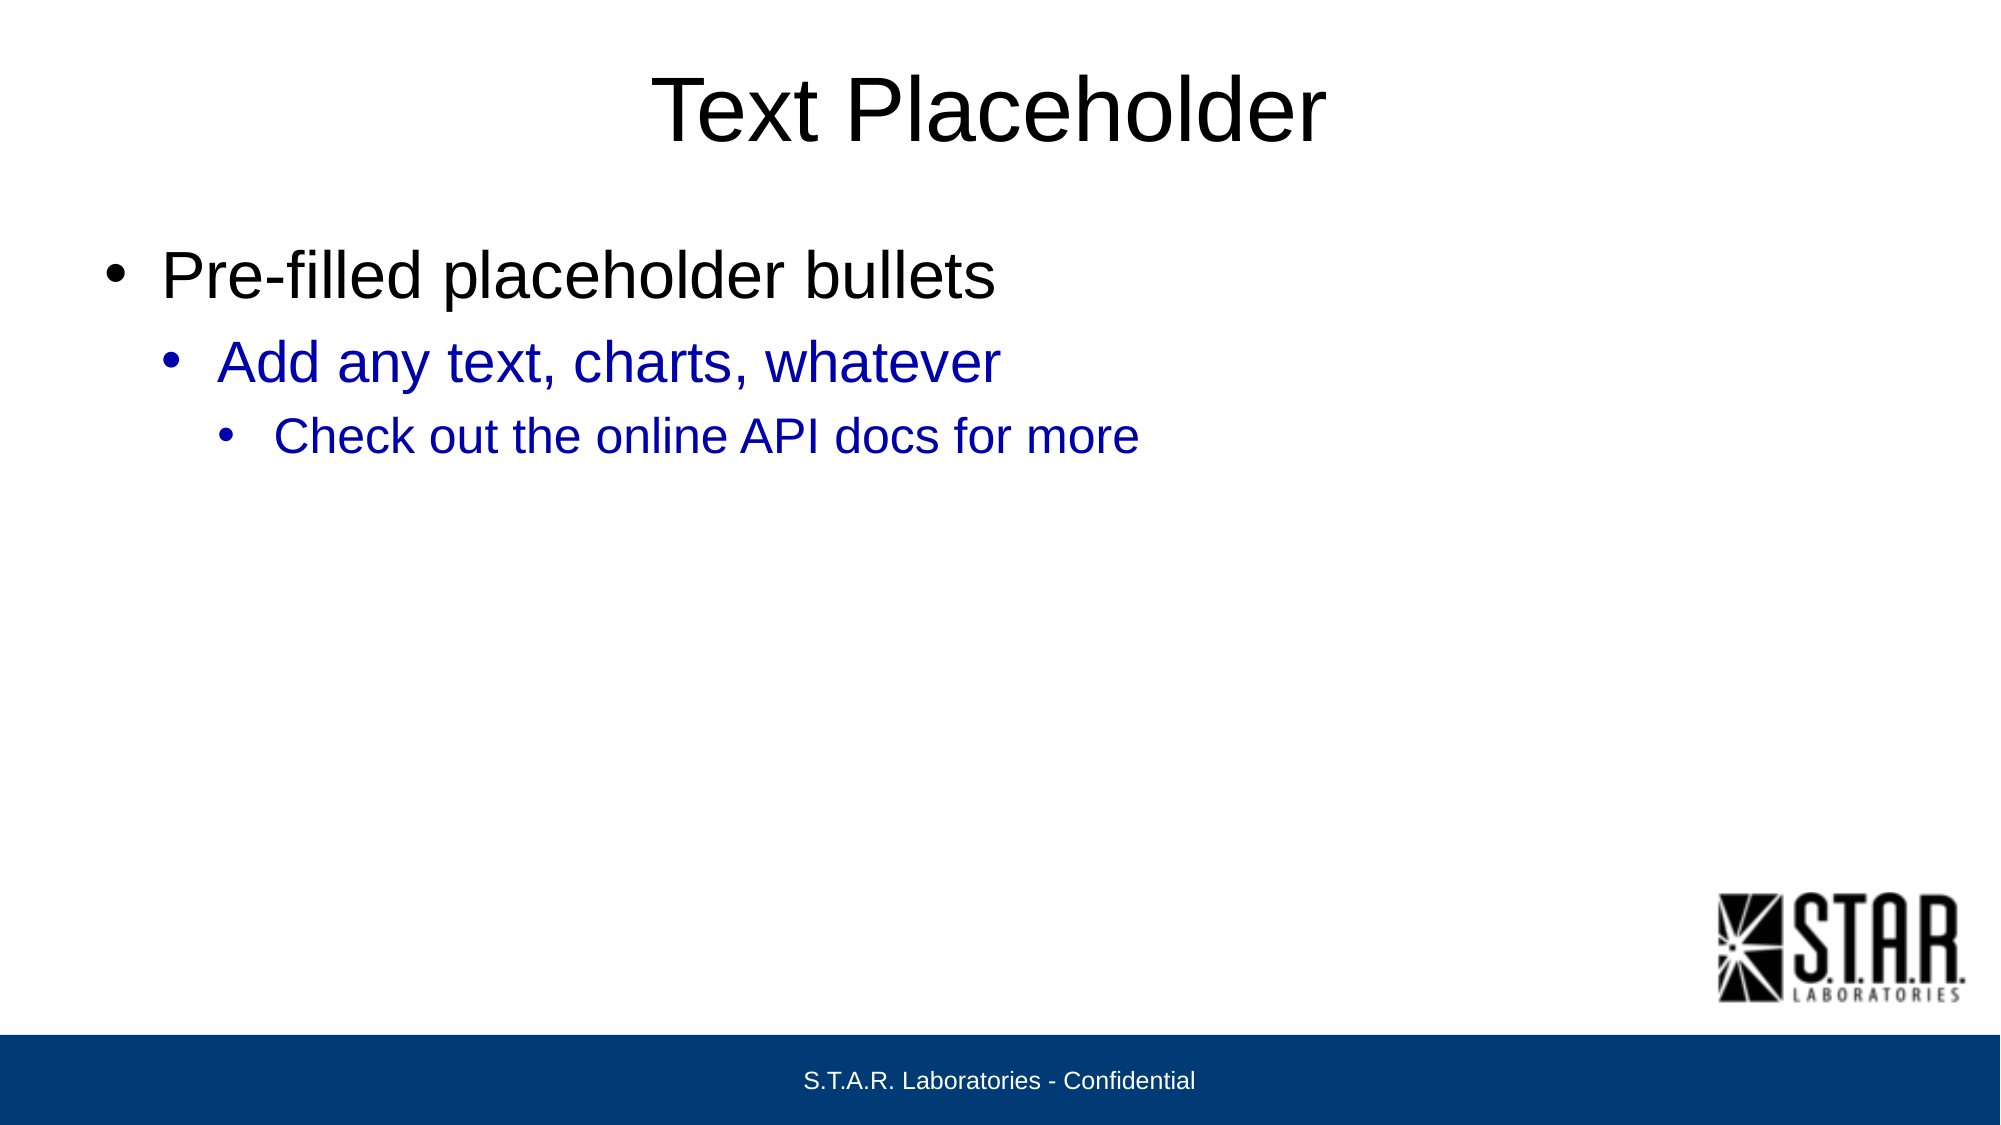

Text Placeholder
Pre-filled placeholder bullets
Add any text, charts, whatever
Check out the online API docs for more
3